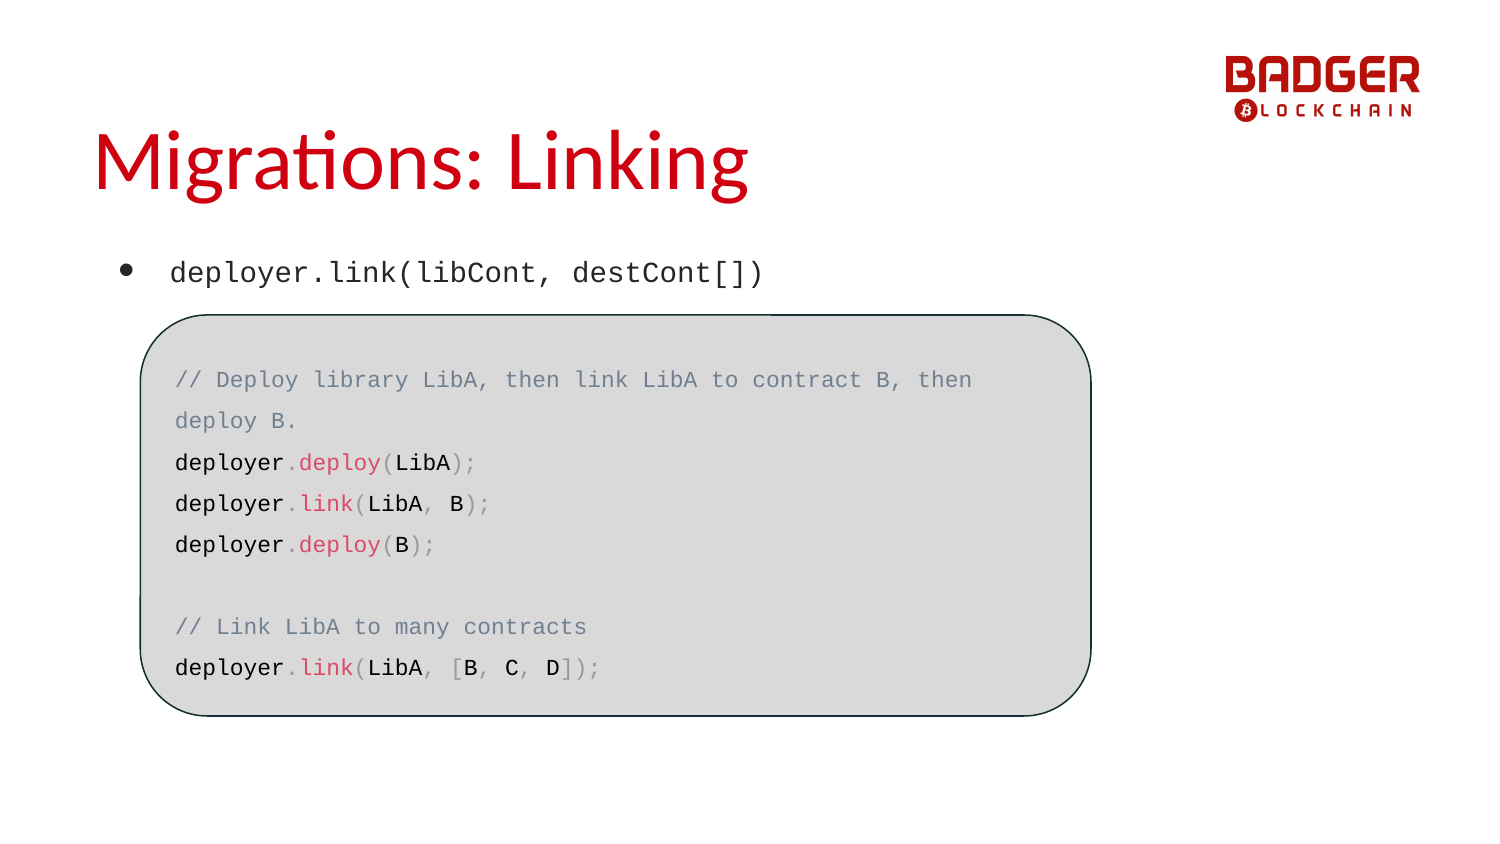

# Migrations: Linking
deployer.link(libCont, destCont[])

// Deploy library LibA, then link LibA to contract B, then deploy B.
deployer.deploy(LibA);
deployer.link(LibA, B);
deployer.deploy(B);
// Link LibA to many contracts
deployer.link(LibA, [B, C, D]);